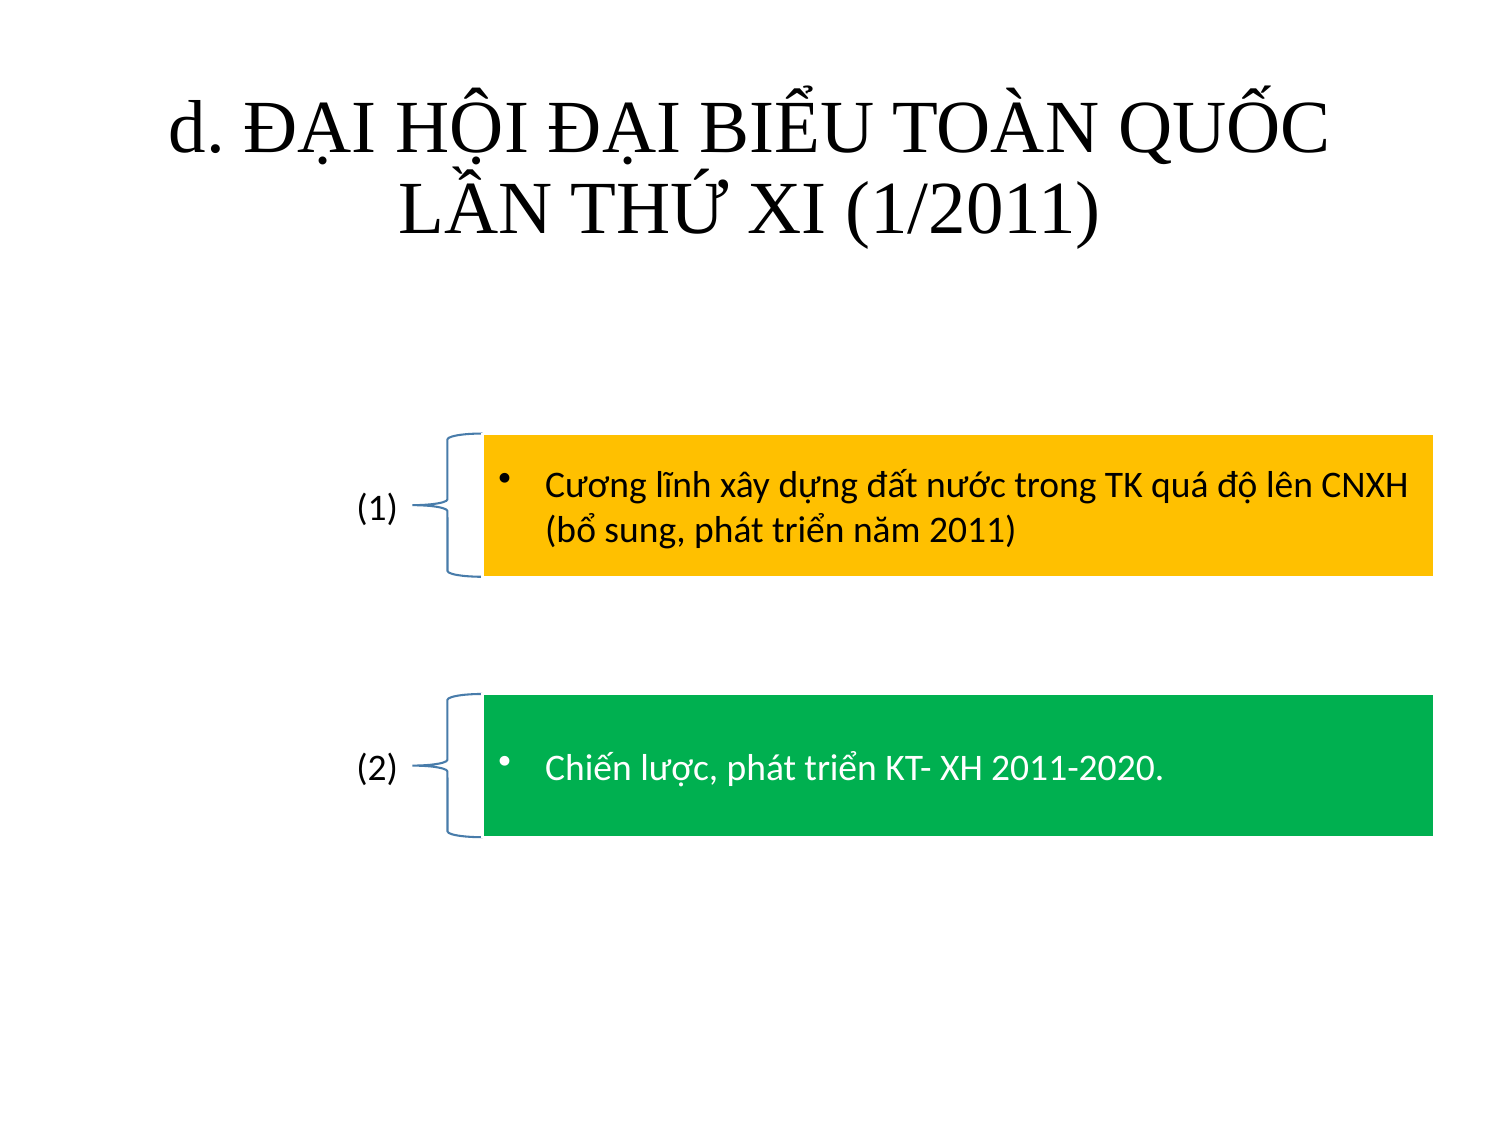

# d. ĐẠI HỘI ĐẠI BIỂU TOÀN QUỐC LẦN THỨ XI (1/2011)
(1)
Cương lĩnh xây dựng đất nước trong TK quá độ lên CNXH (bổ sung, phát triển năm 2011)
(2)
Chiến lược, phát triển KT- XH 2011-2020.